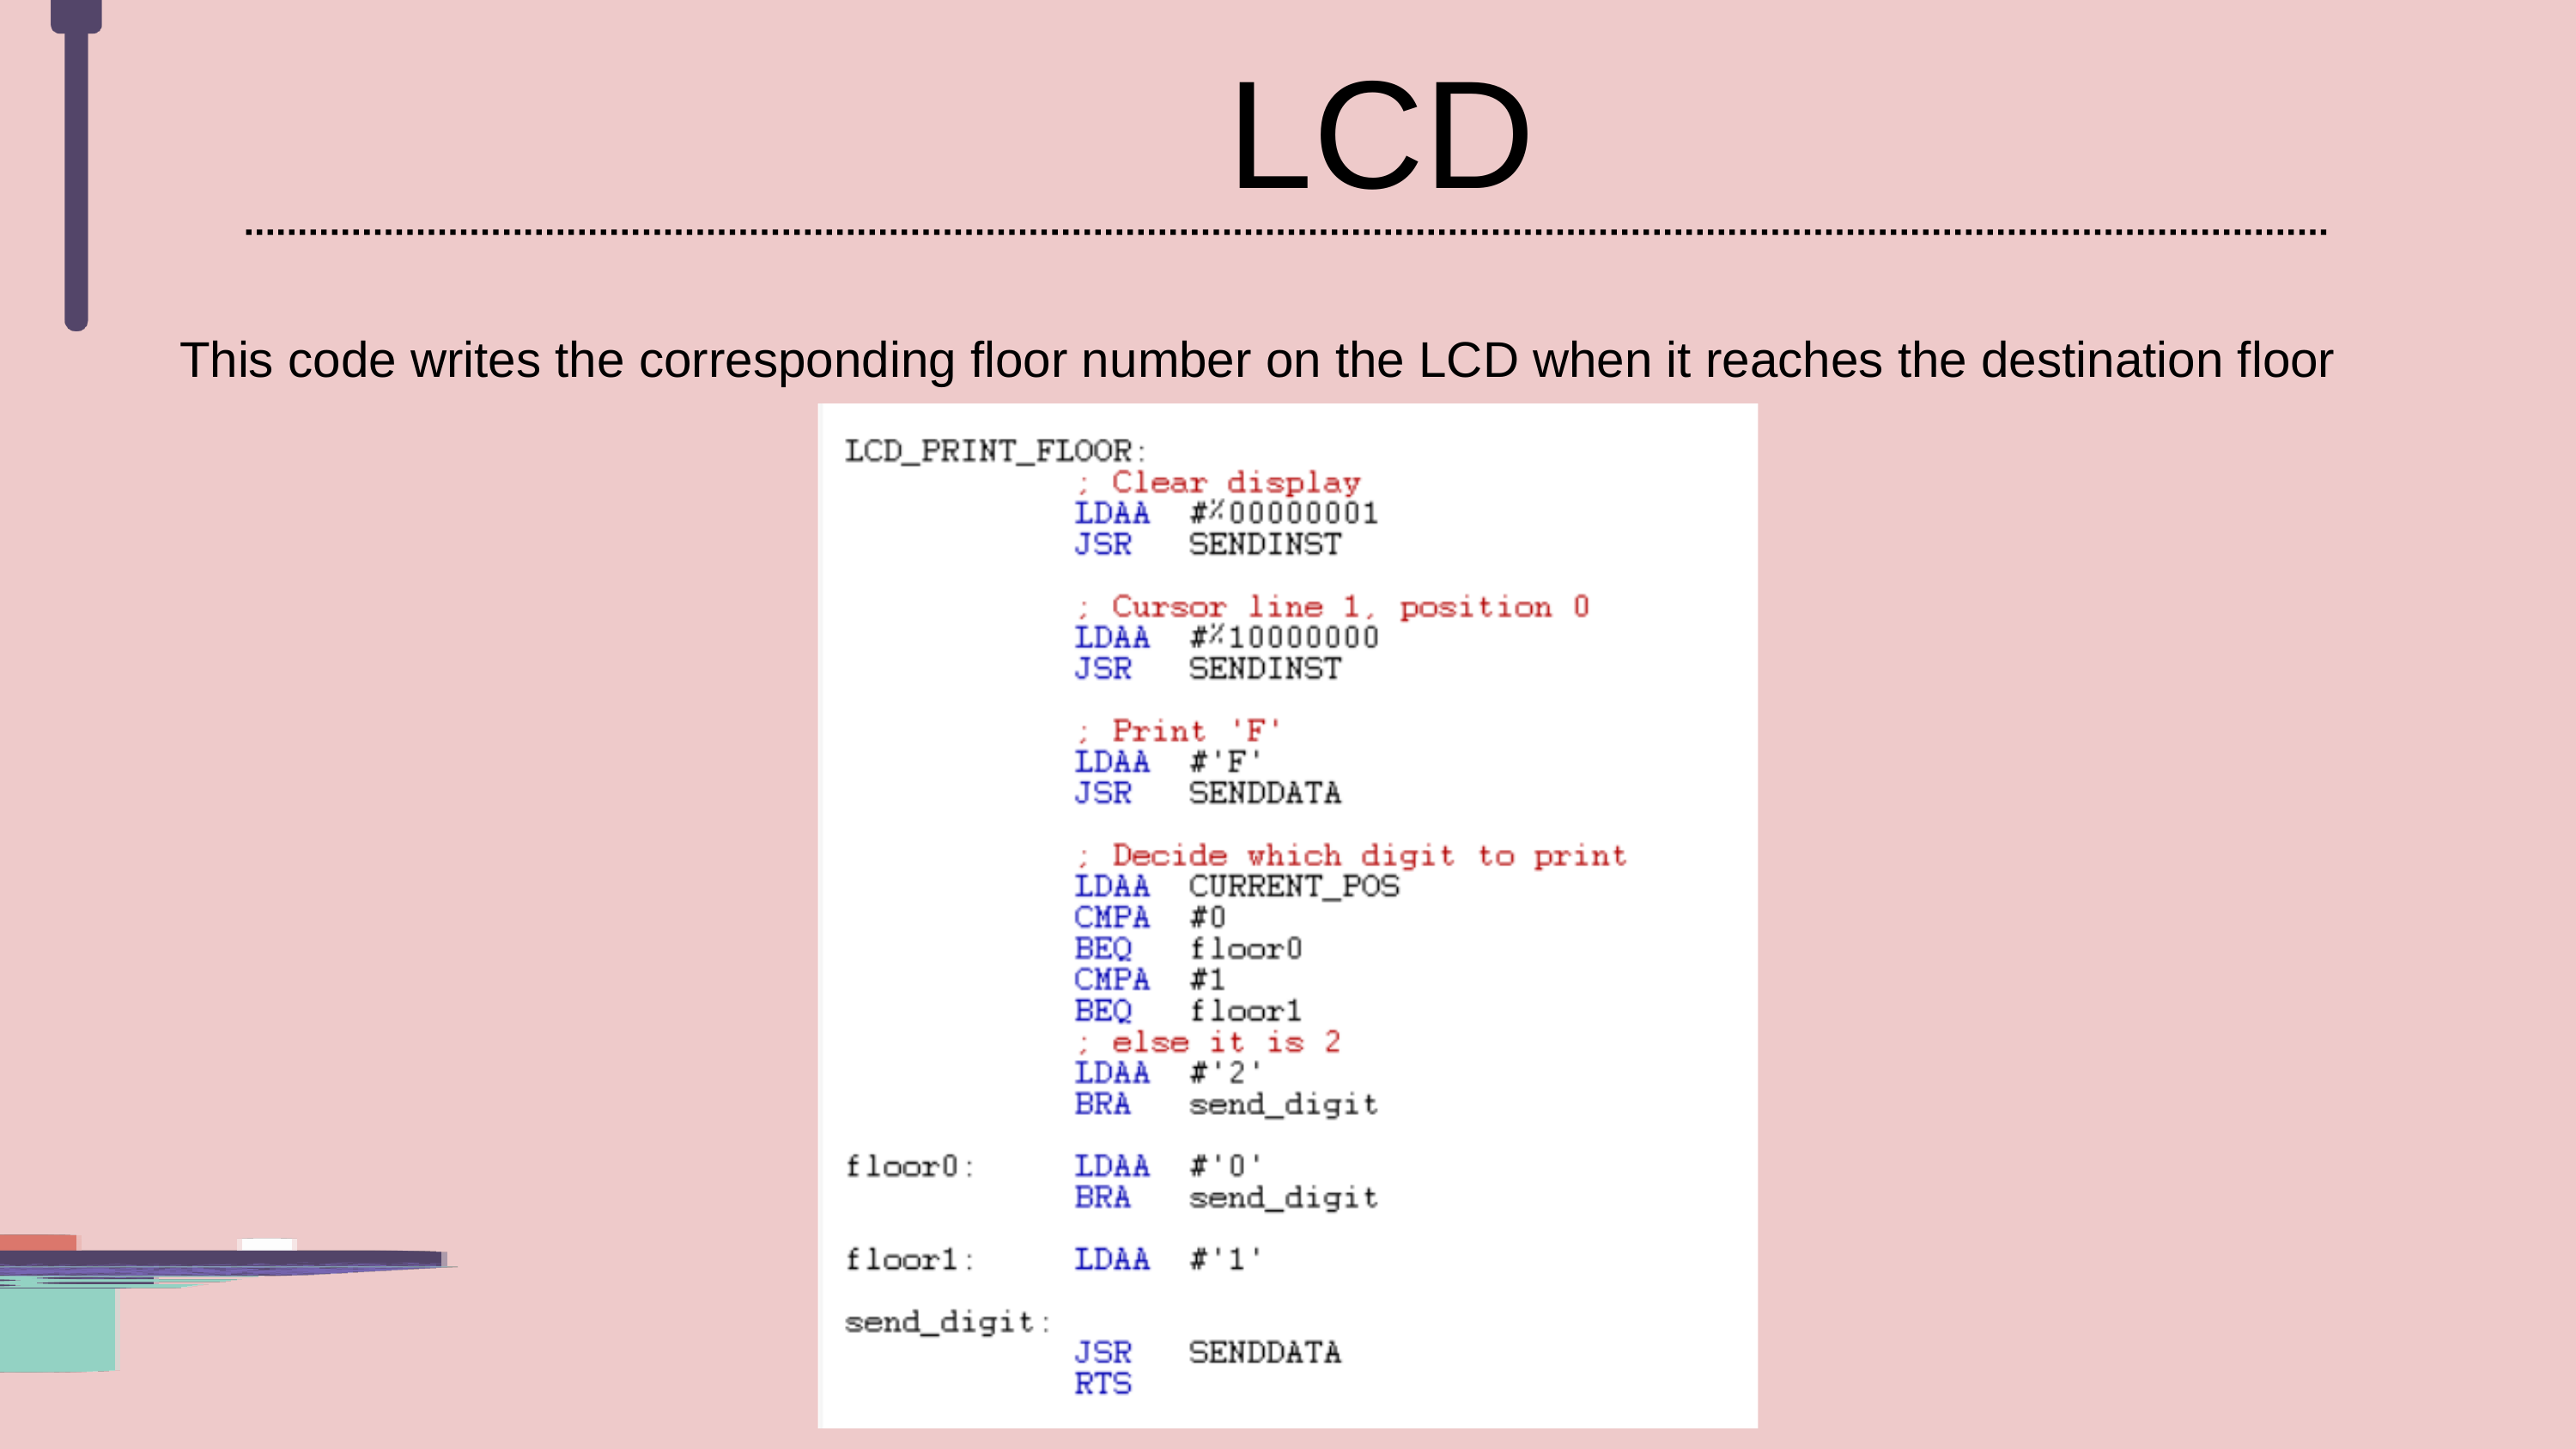

LCD

This code writes the corresponding floor number on the LCD when it reaches the destination floor